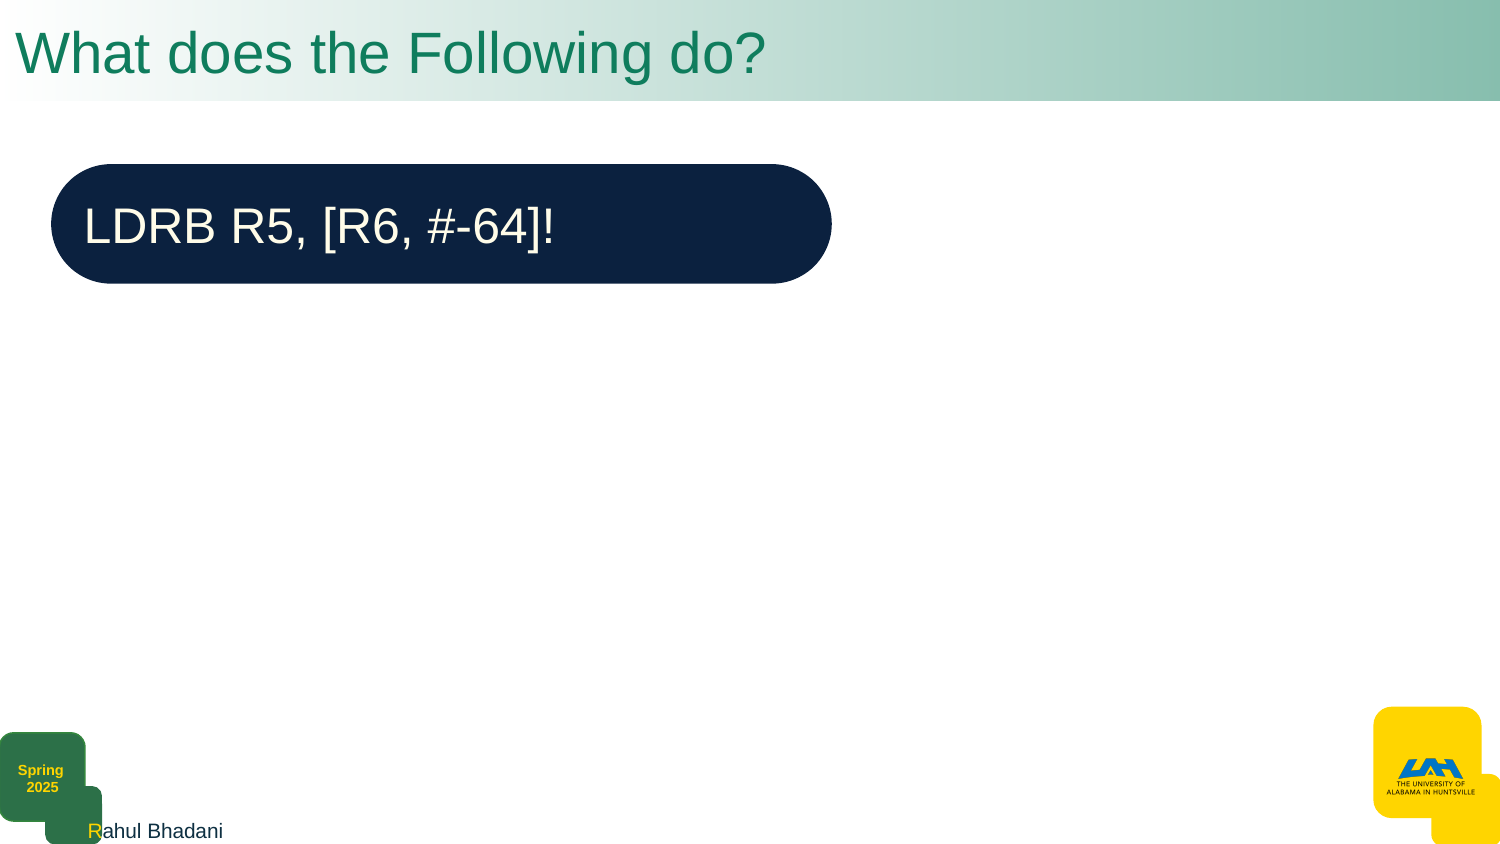

# What does the Following do?
LDRB R5, [R6, #-64]!